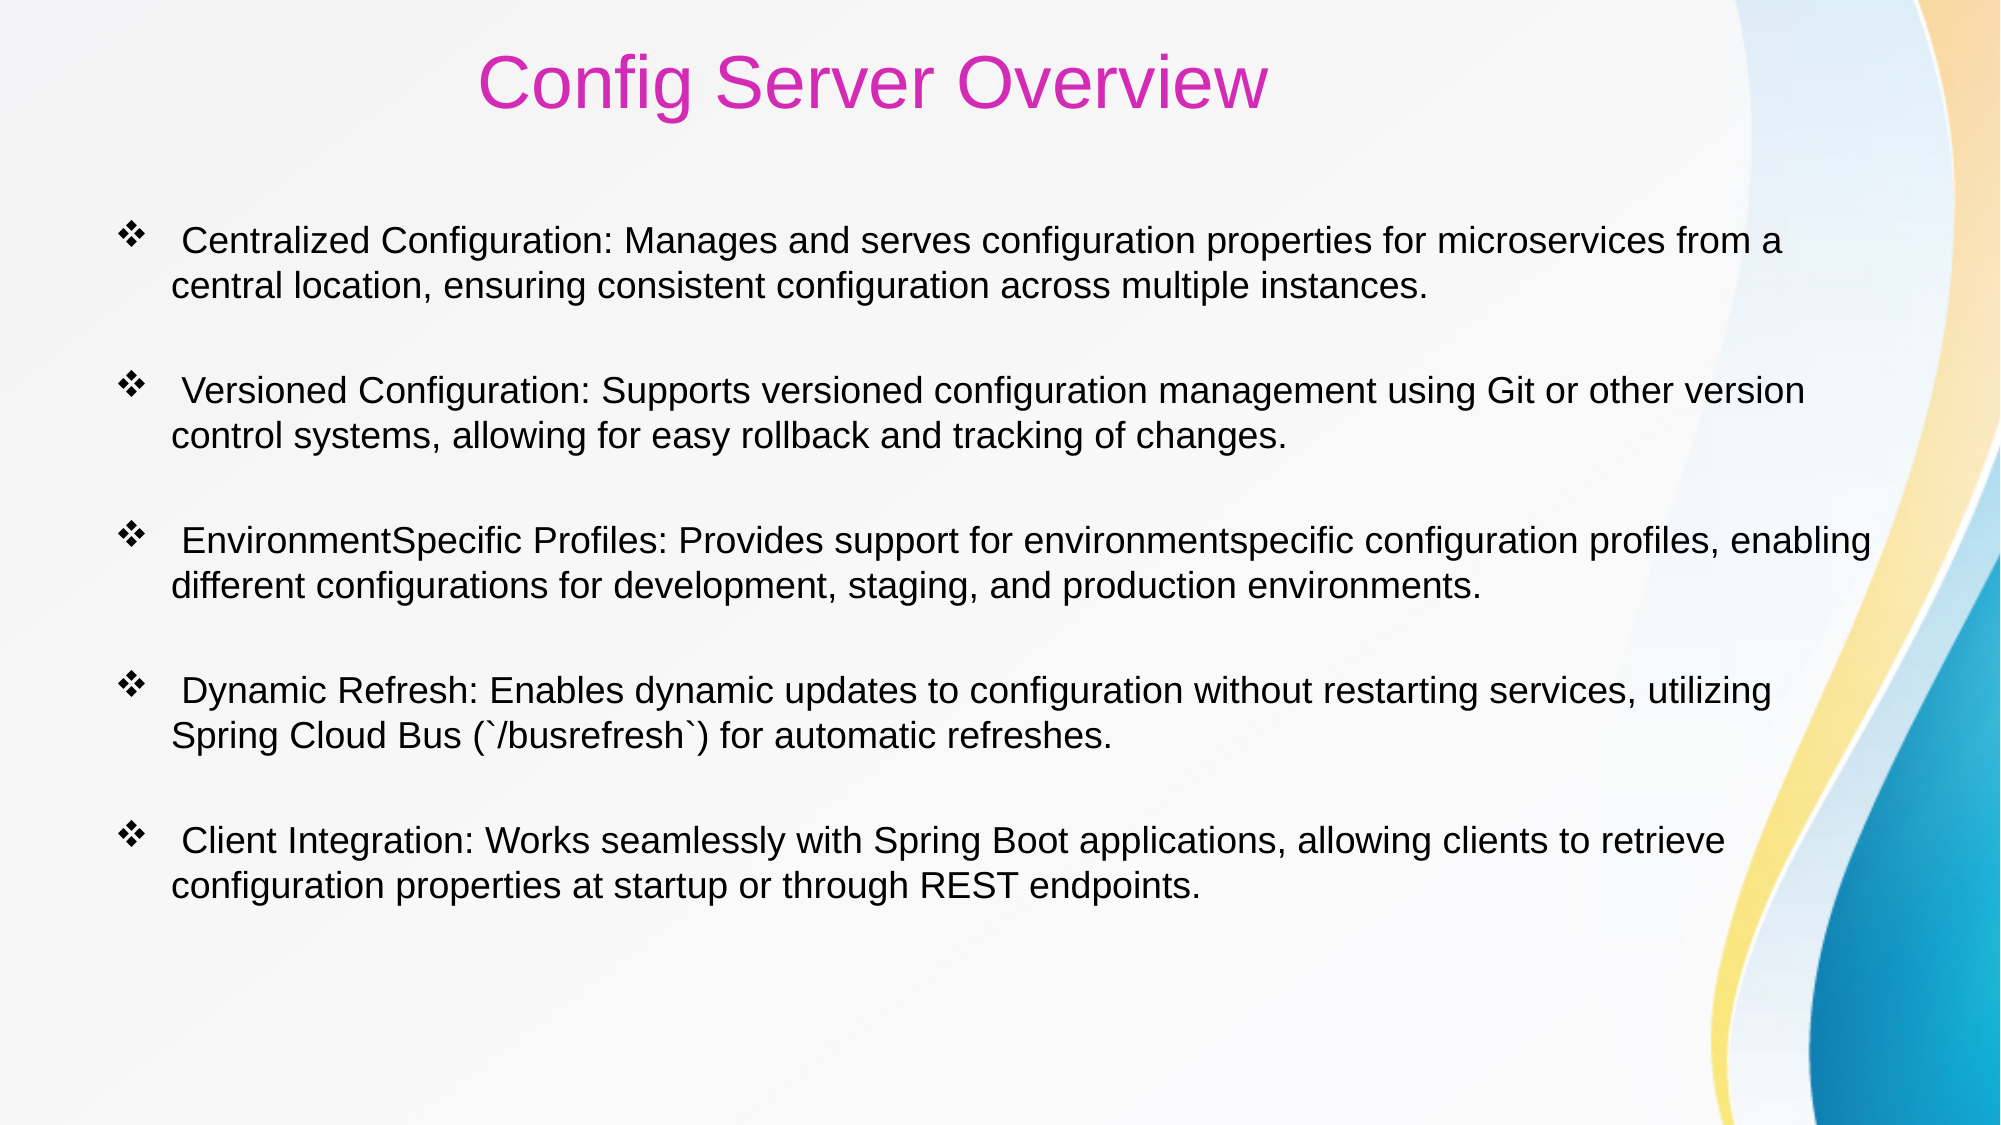

# Config Server Overview

 Centralized Configuration: Manages and serves configuration properties for microservices from a central location, ensuring consistent configuration across multiple instances.

 Versioned Configuration: Supports versioned configuration management using Git or other version control systems, allowing for easy rollback and tracking of changes.

 EnvironmentSpecific Profiles: Provides support for environmentspecific configuration profiles, enabling different configurations for development, staging, and production environments.

 Dynamic Refresh: Enables dynamic updates to configuration without restarting services, utilizing Spring Cloud Bus (`/busrefresh`) for automatic refreshes.

 Client Integration: Works seamlessly with Spring Boot applications, allowing clients to retrieve configuration properties at startup or through REST endpoints.